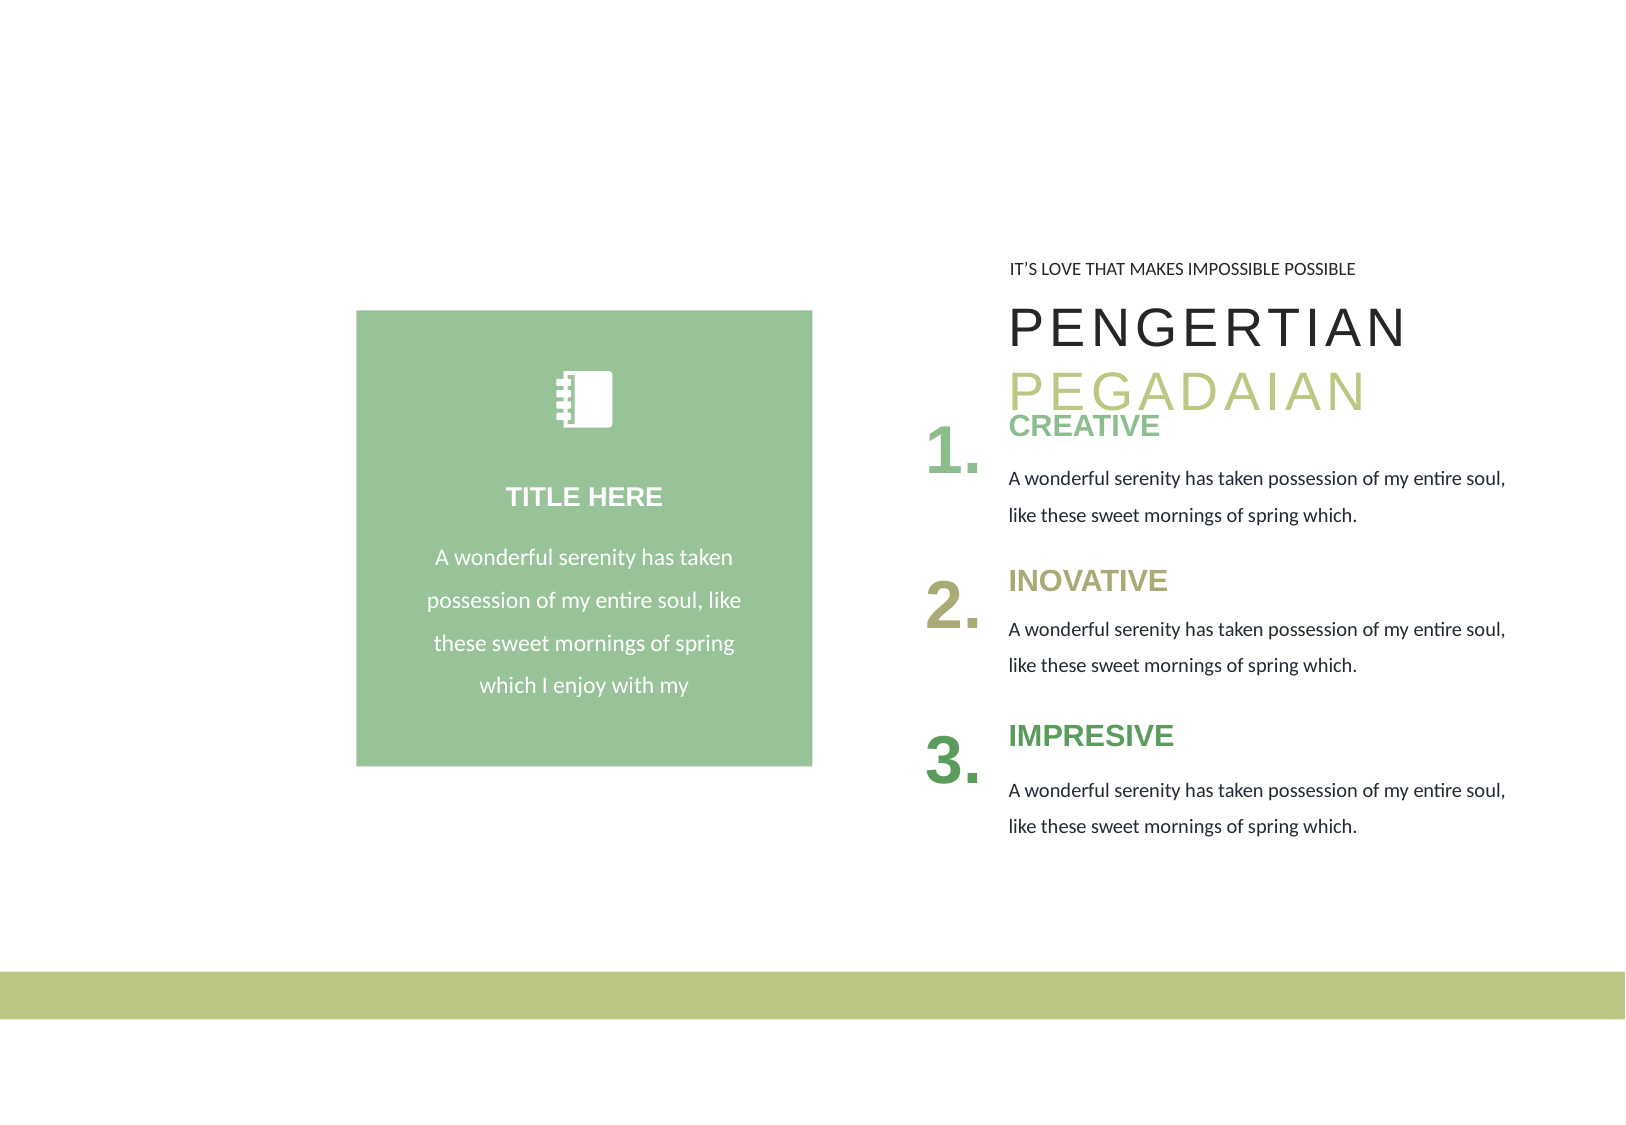

IT’S LOVE THAT MAKES IMPOSSIBLE POSSIBLE
PENGERTIAN PEGADAIAN

1.
CREATIVE
A wonderful serenity has taken possession of my entire soul, like these sweet mornings of spring which.
TITLE HERE
A wonderful serenity has taken possession of my entire soul, like these sweet mornings of spring which I enjoy with my
2.
INOVATIVE
A wonderful serenity has taken possession of my entire soul, like these sweet mornings of spring which.
3.
IMPRESIVE
A wonderful serenity has taken possession of my entire soul, like these sweet mornings of spring which.